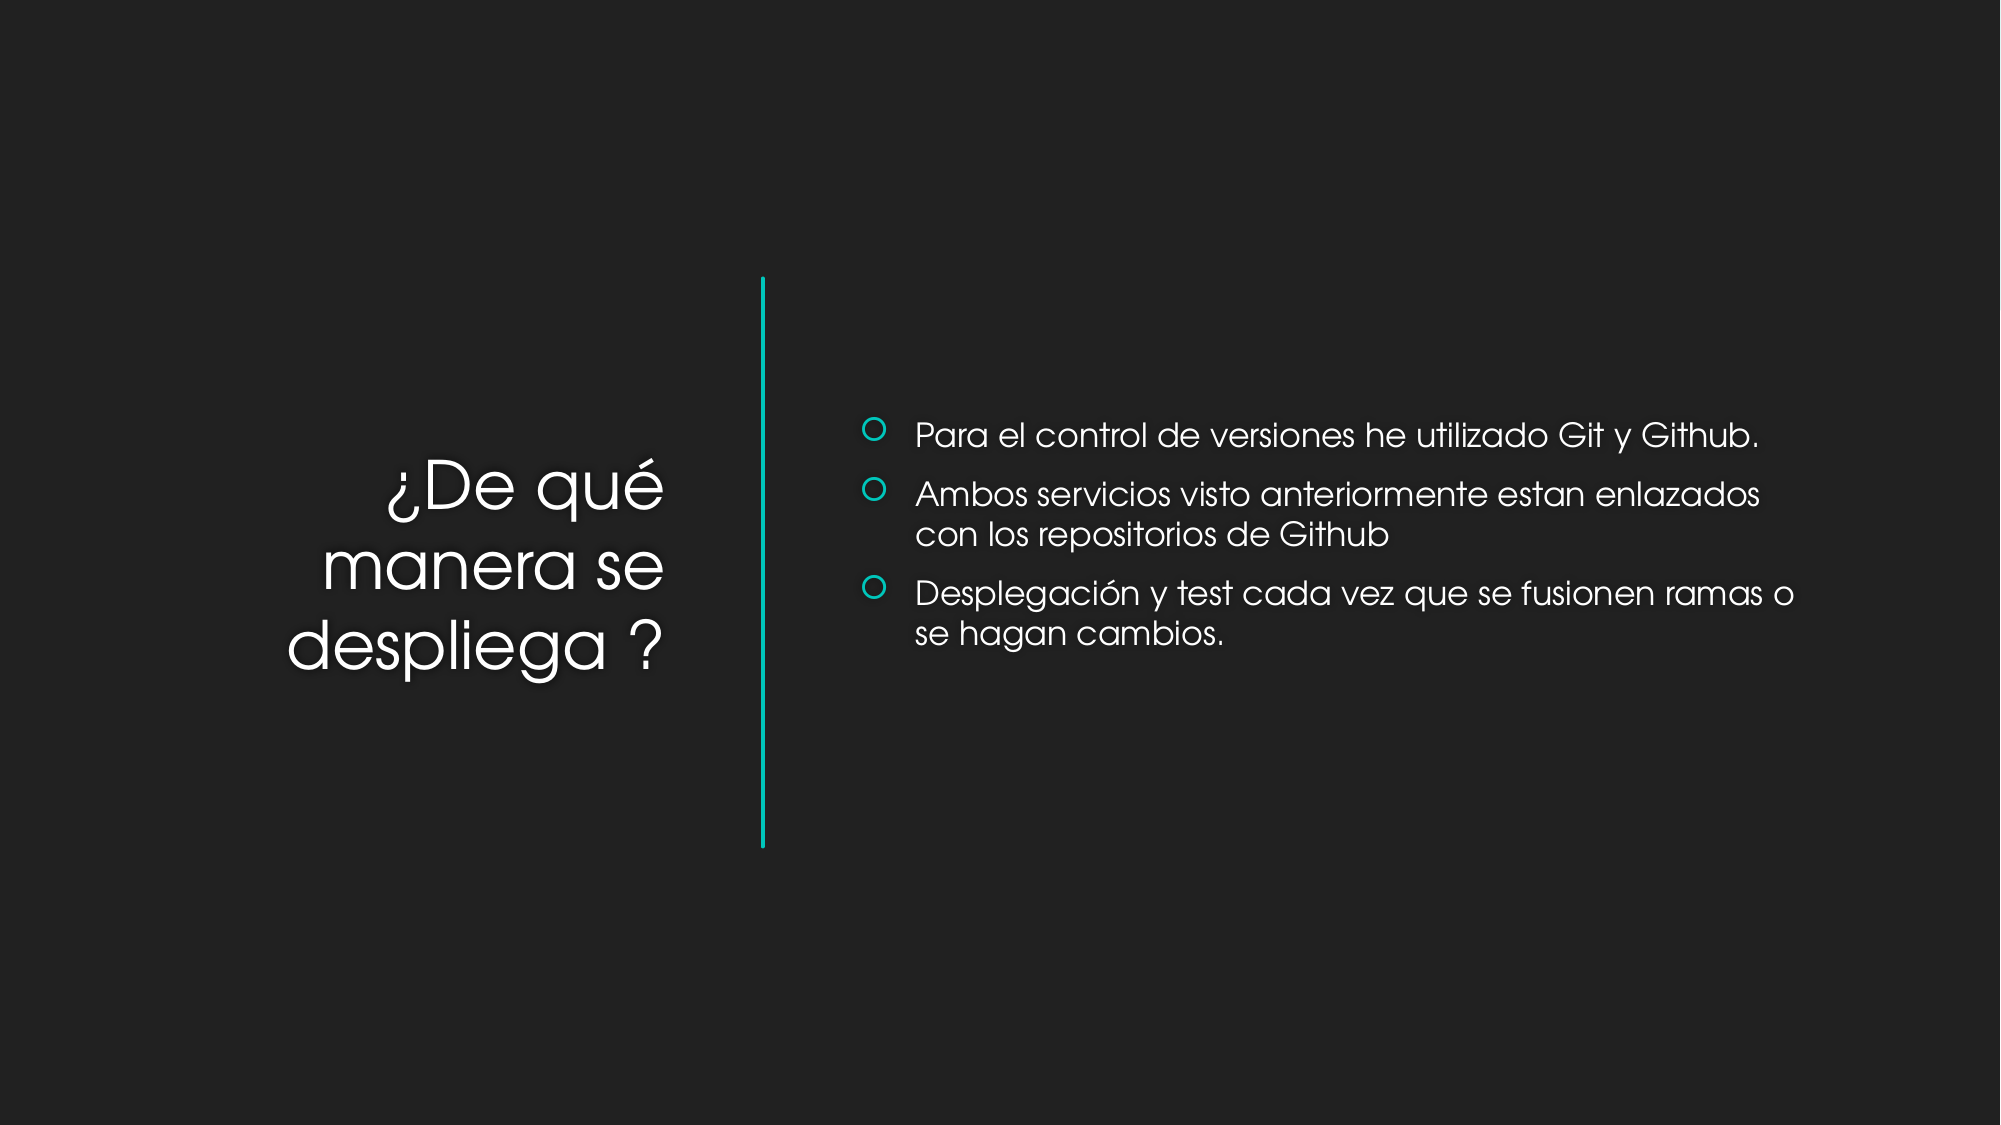

Para el control de versiones he utilizado Git y Github.
Ambos servicios visto anteriormente estan enlazados con los repositorios de Github
Desplegación y test cada vez que se fusionen ramas o se hagan cambios.

# ¿De qué manera se despliega ?